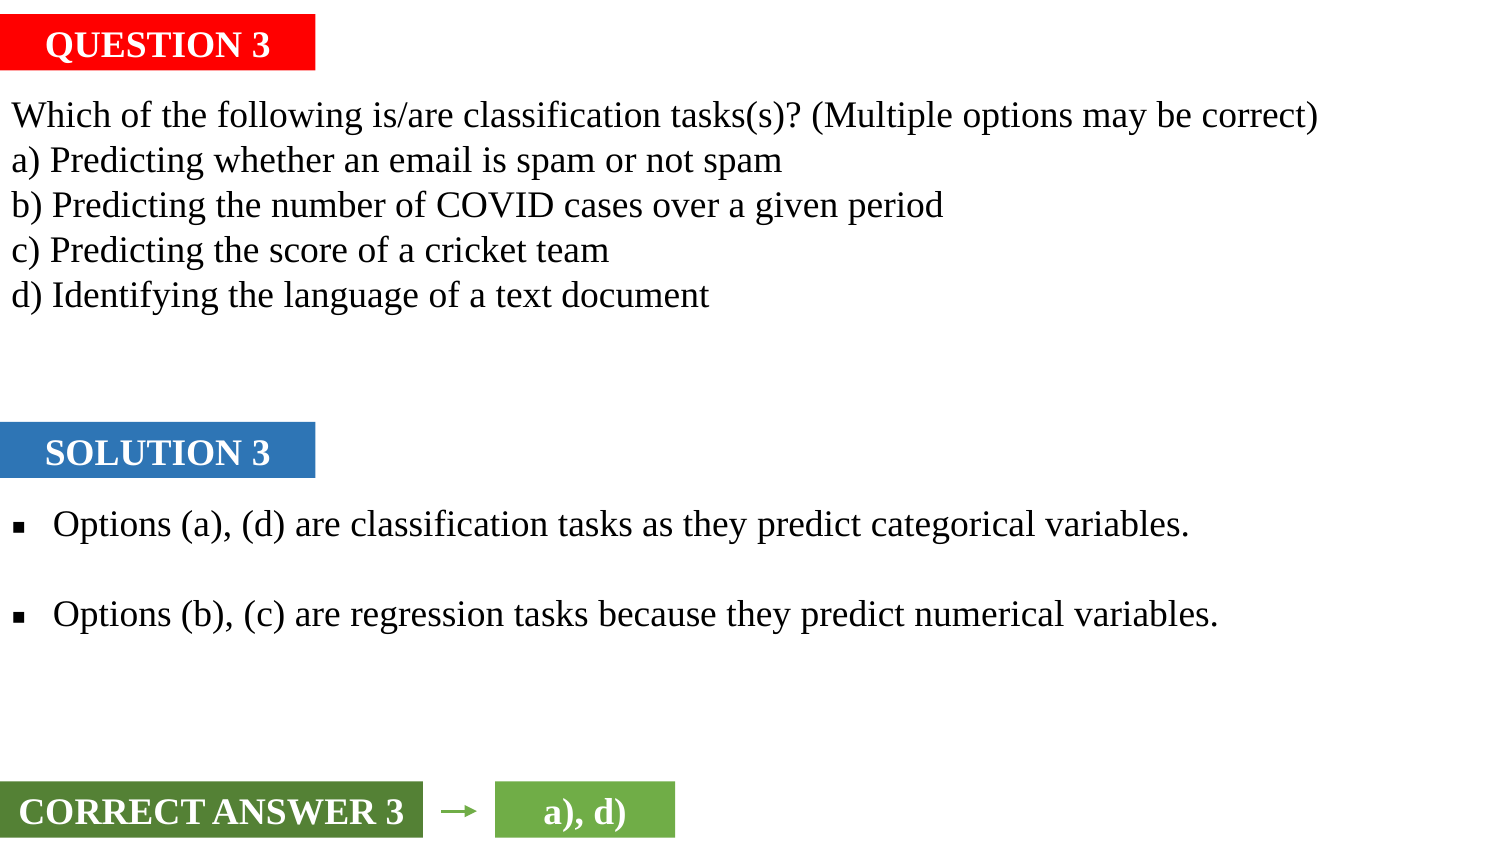

QUESTION 3
Which of the following is/are classification tasks(s)? (Multiple options may be correct)
a) Predicting whether an email is spam or not spam
b) Predicting the number of COVID cases over a given period
c) Predicting the score of a cricket team
d) Identifying the language of a text document
SOLUTION 3
Options (a), (d) are classification tasks as they predict categorical variables.

Options (b), (c) are regression tasks because they predict numerical variables.
CORRECT ANSWER 3
a), d)